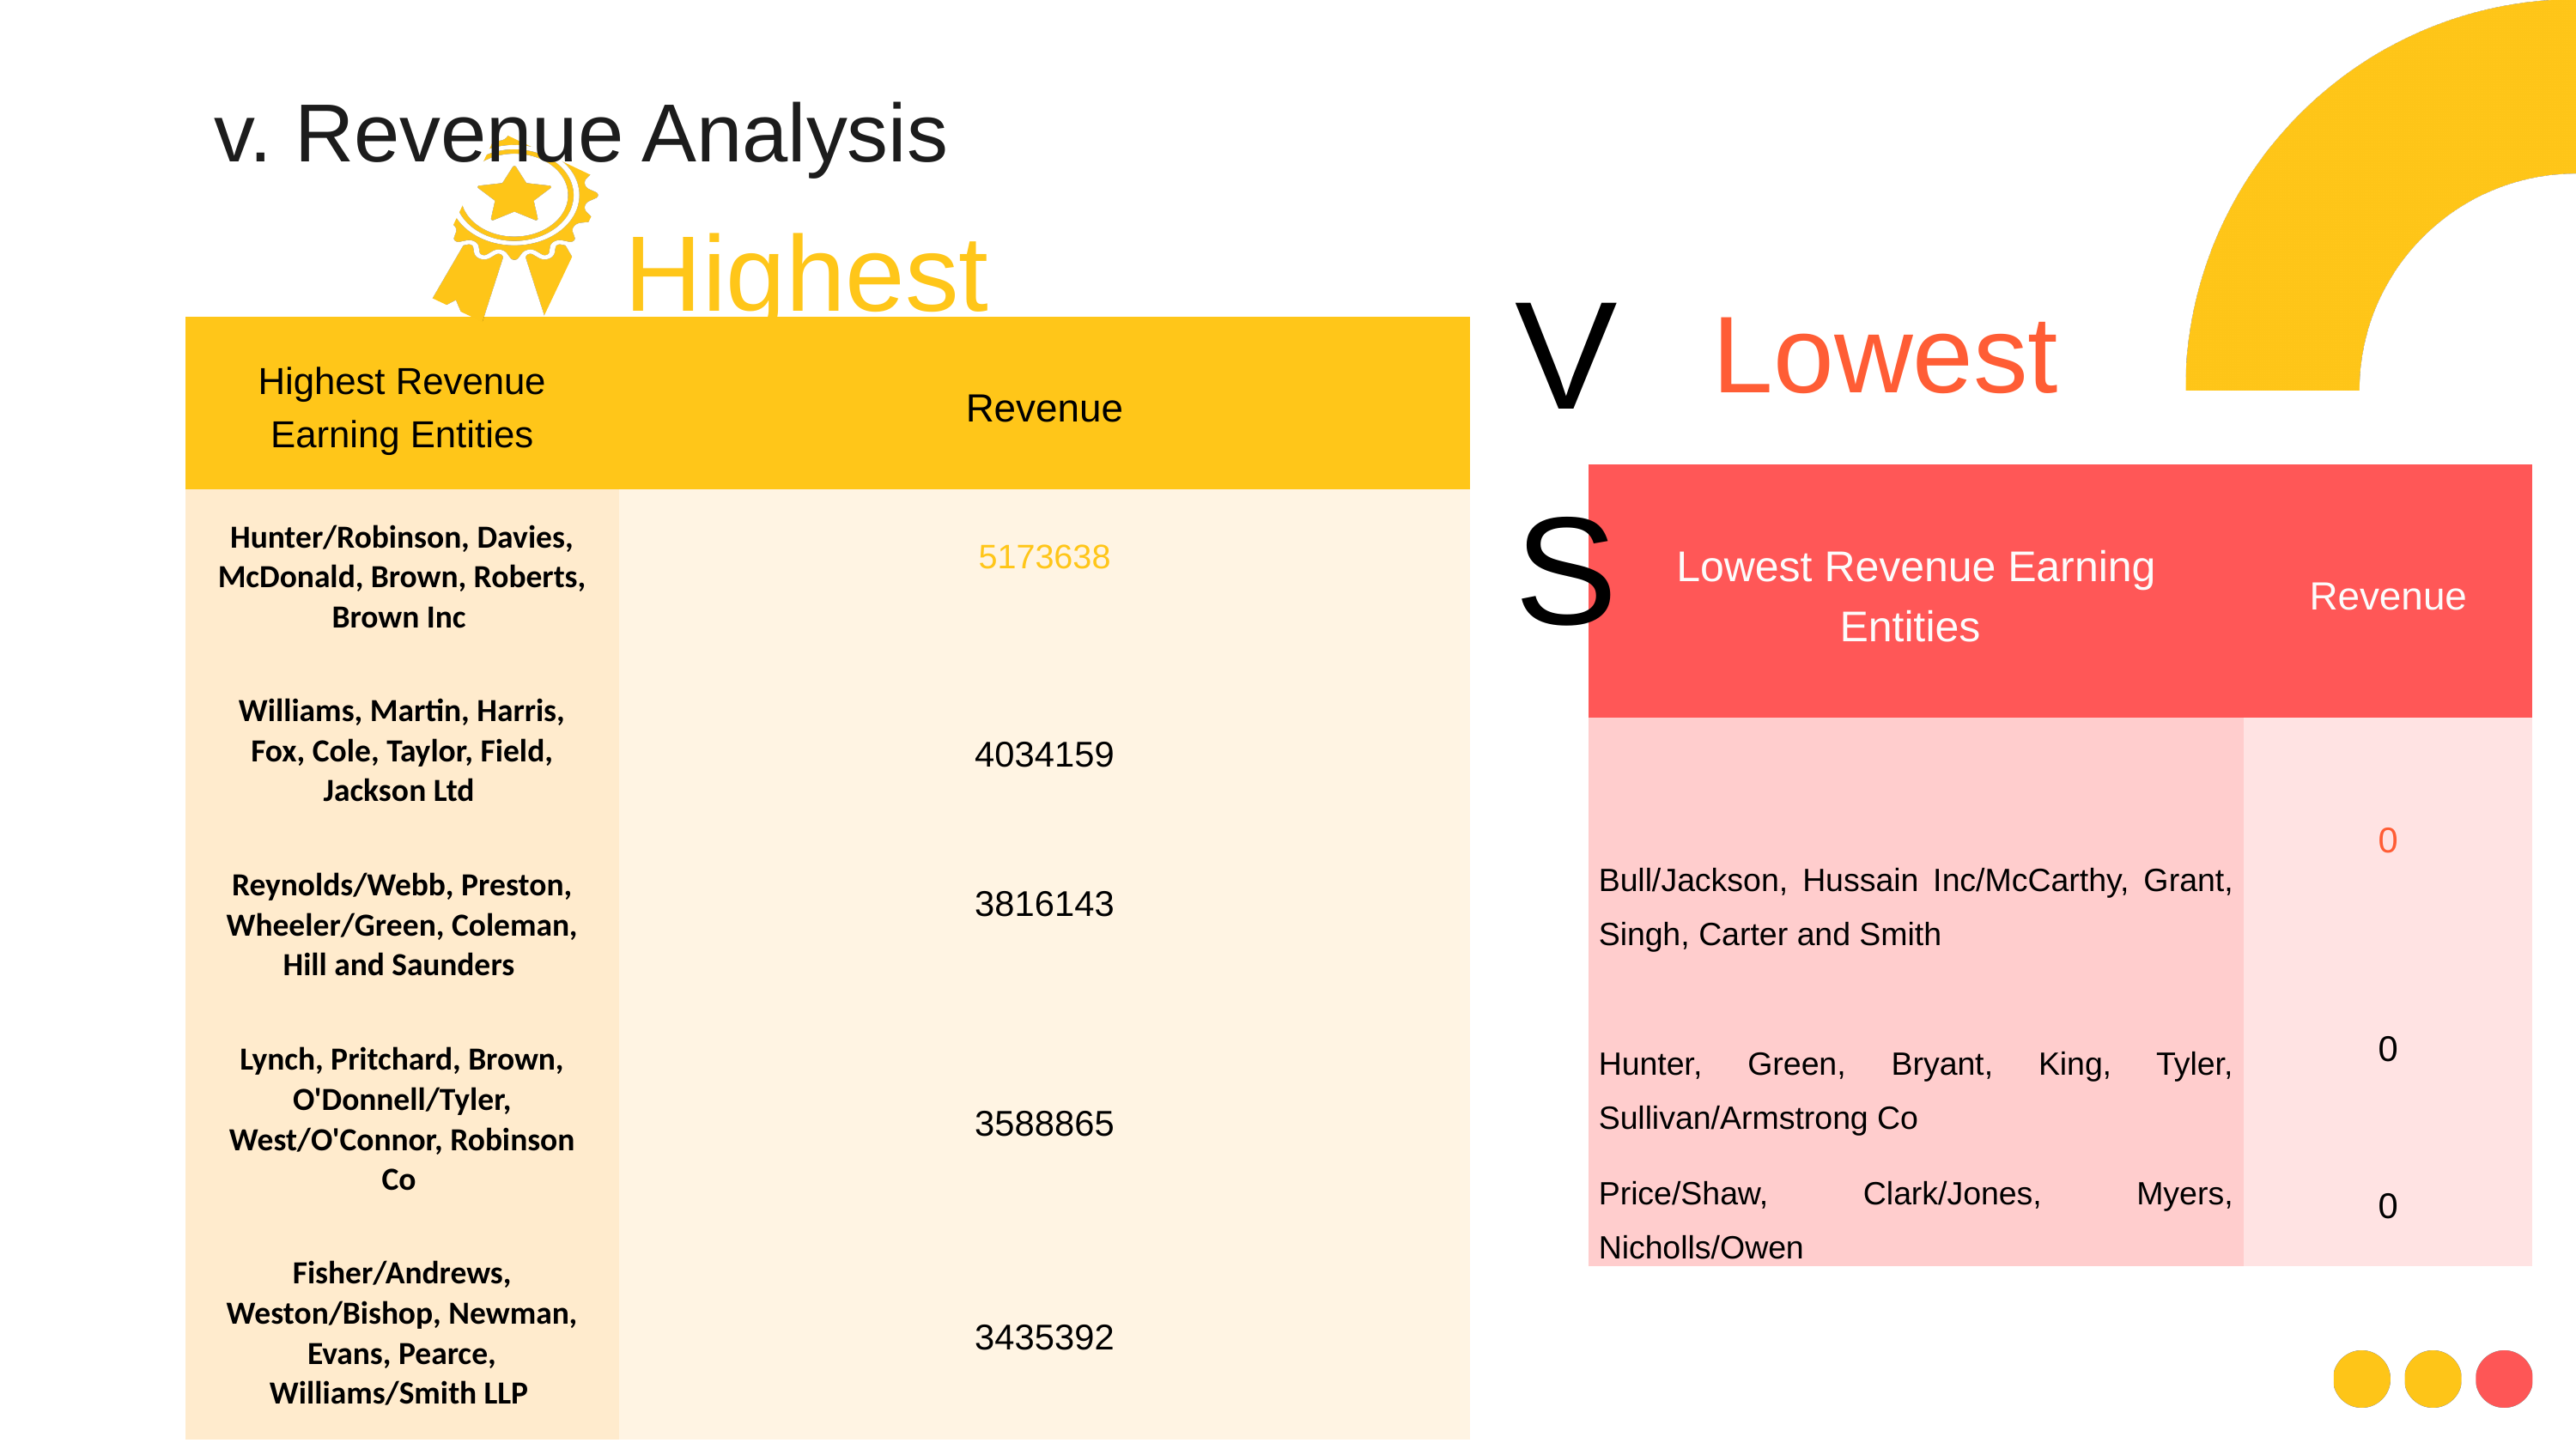

v. Revenue Analysis

Highest
VS
Lowest
| Highest Revenue Earning Entities | Revenue |
| --- | --- |
| Hunter/Robinson, Davies, McDonald, Brown, Roberts, Brown Inc | 5173638 |
| Williams, Martin, Harris, Fox, Cole, Taylor, Field, Jackson Ltd | 4034159 |
| Reynolds/Webb, Preston, Wheeler/Green, Coleman, Hill and Saunders | 3816143 |
| Lynch, Pritchard, Brown, O'Donnell/Tyler, West/O'Connor, Robinson Co | 3588865 |
| Fisher/Andrews, Weston/Bishop, Newman, Evans, Pearce, Williams/Smith LLP | 3435392 |
| Lowest Revenue Earning Entities | Revenue |
| --- | --- |
| Bull/Jackson, Hussain Inc/McCarthy, Grant, Singh, Carter and Smith | 0 |
| Hunter, Green, Bryant, King, Tyler, Sullivan/Armstrong Co | 0 |
| Price/Shaw, Clark/Jones, Myers, Nicholls/Owen | 0 |